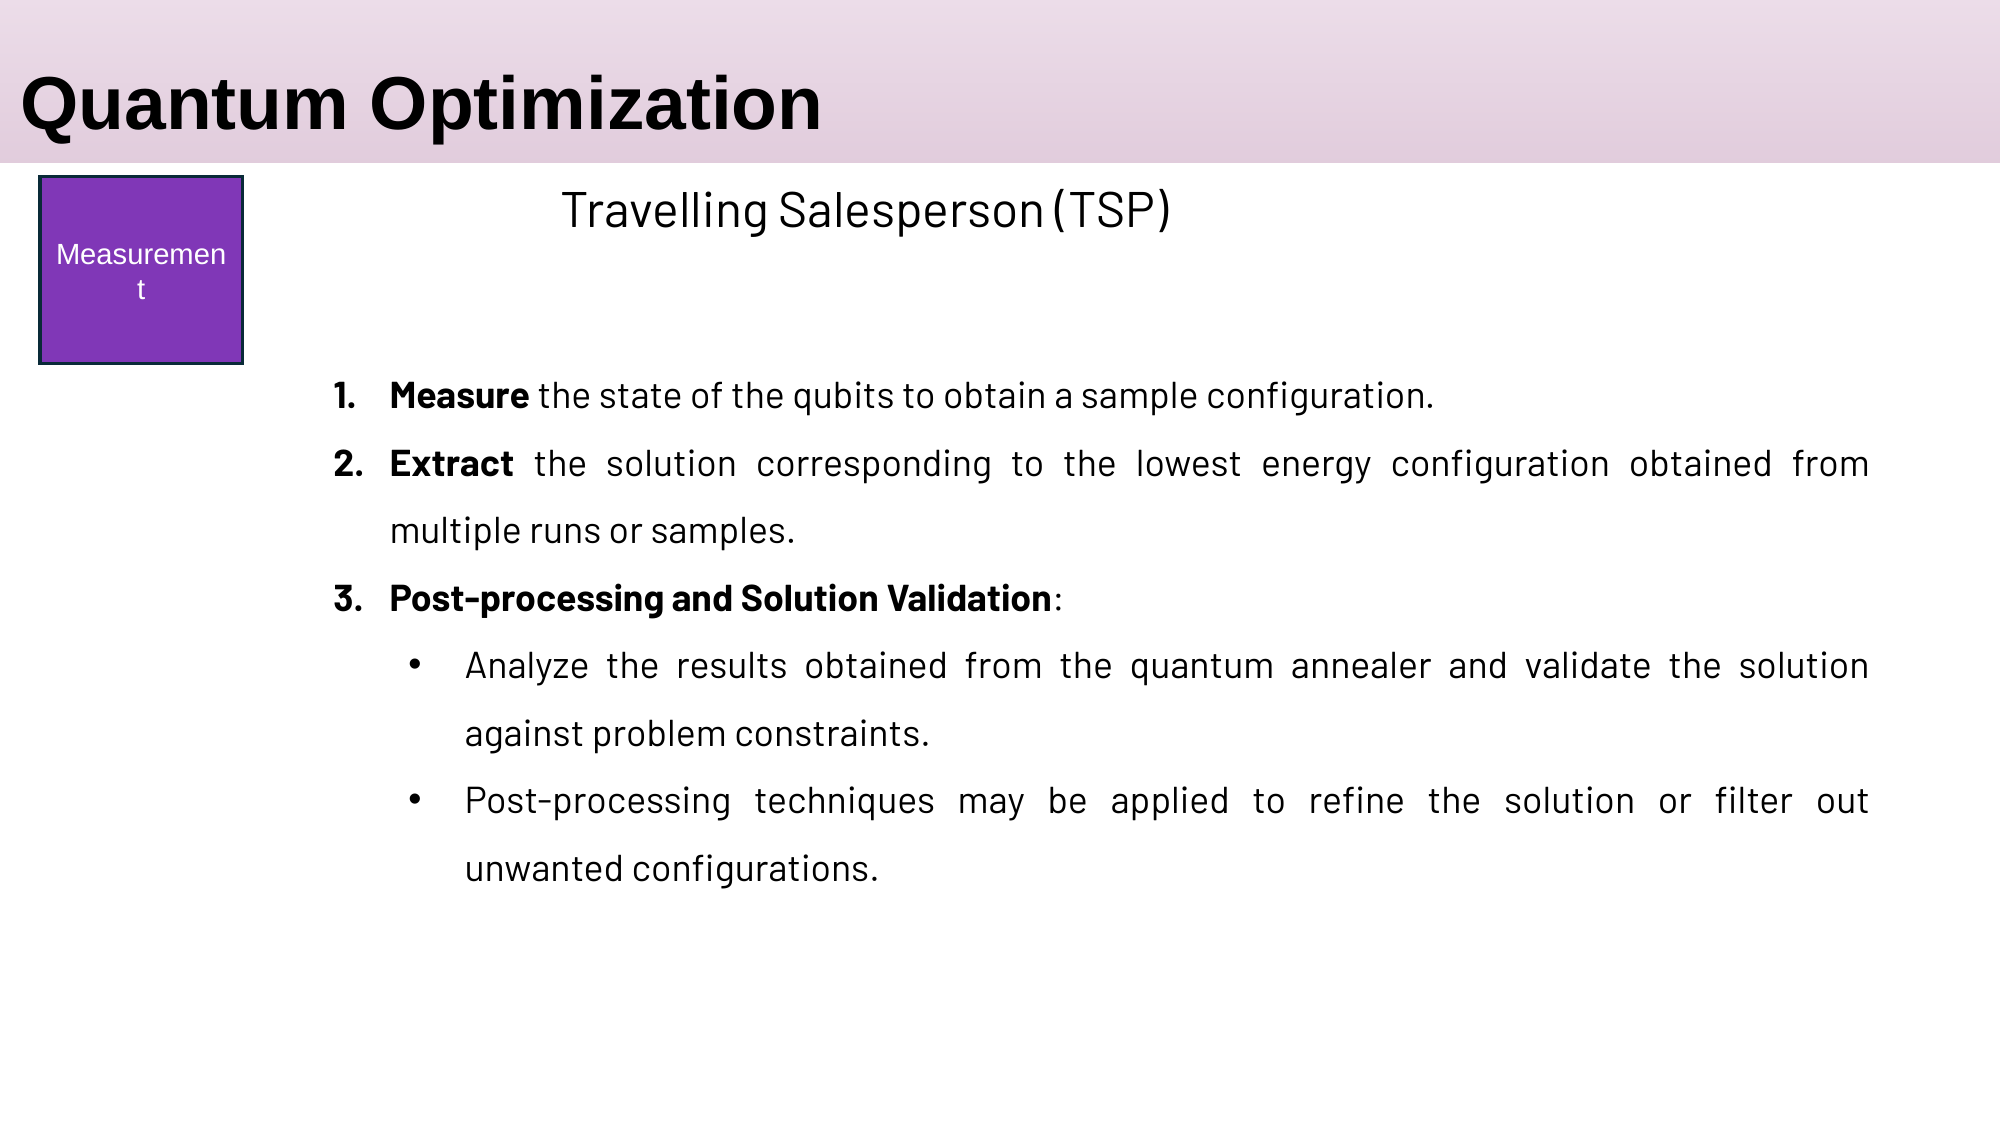

Quantum Optimization
Measurement
Travelling Salesperson (TSP)

Measure the state of the qubits to obtain a sample configuration.
Extract the solution corresponding to the lowest energy configuration obtained from multiple runs or samples.
Post-processing and Solution Validation:
Analyze the results obtained from the quantum annealer and validate the solution against problem constraints.
Post-processing techniques may be applied to refine the solution or filter out unwanted configurations.